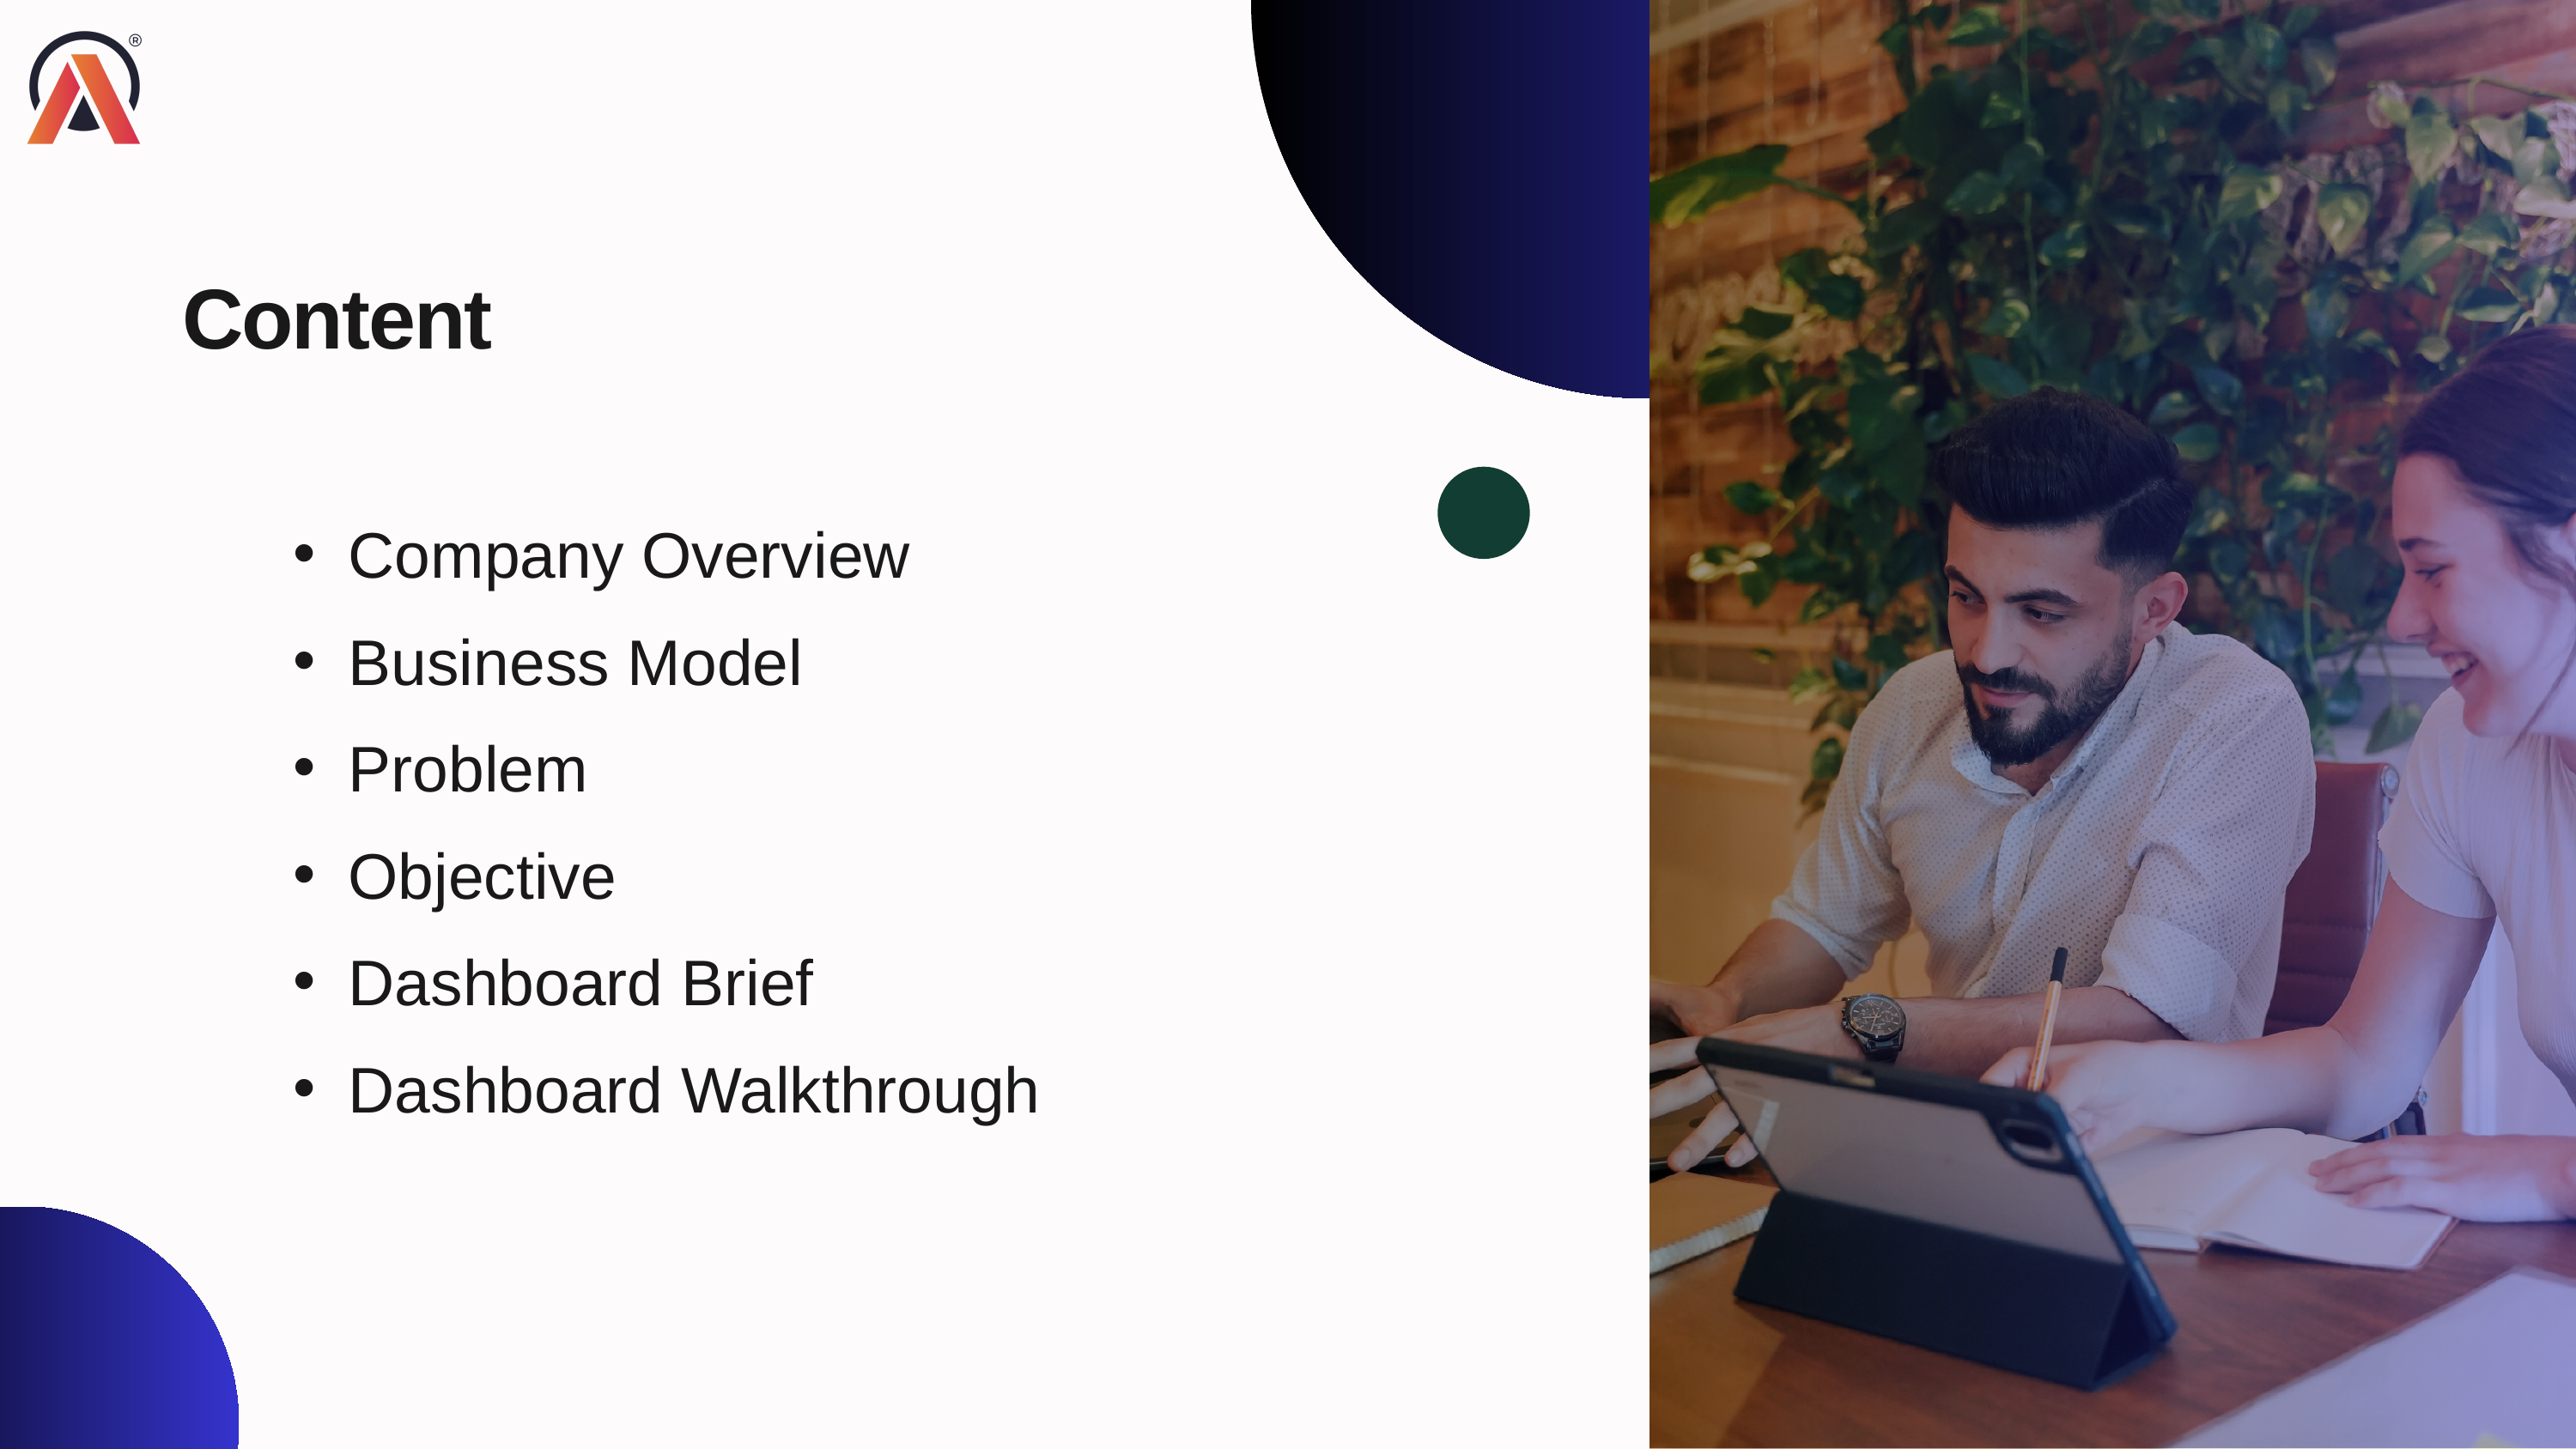

Content

Company Overview
Business Model
Problem
Objective
Dashboard Brief
Dashboard Walkthrough